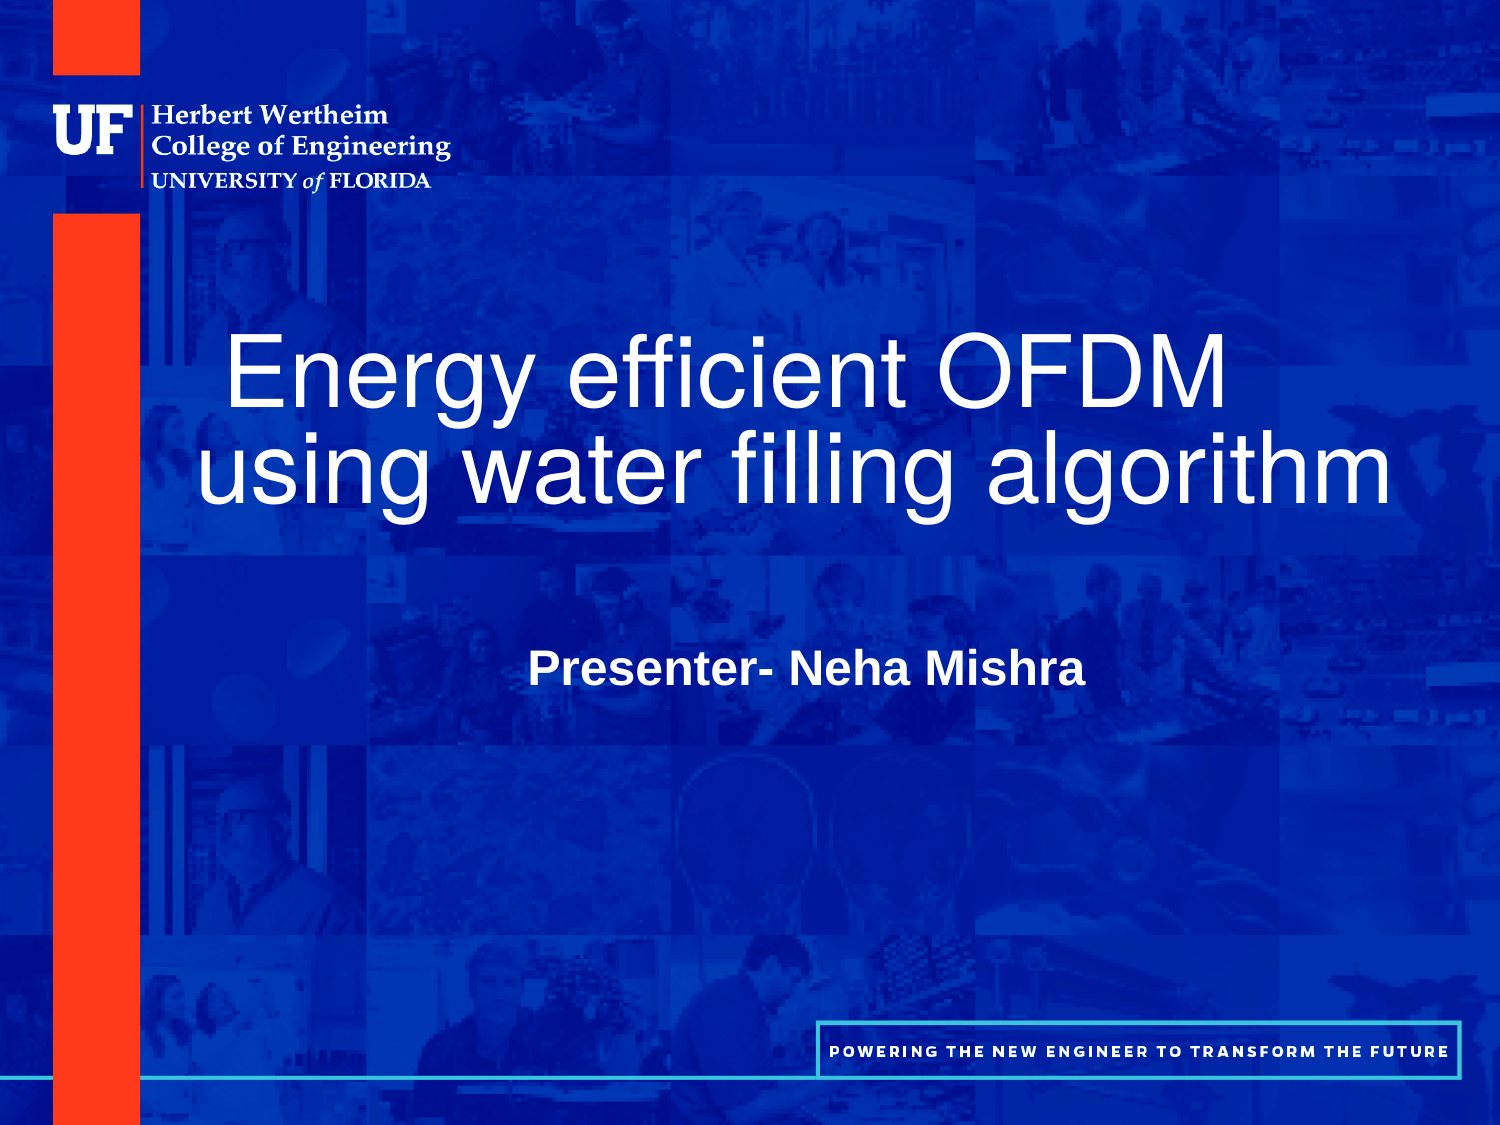

# Energy efficient OFDM using water filling algorithm
Presenter- Neha Mishra